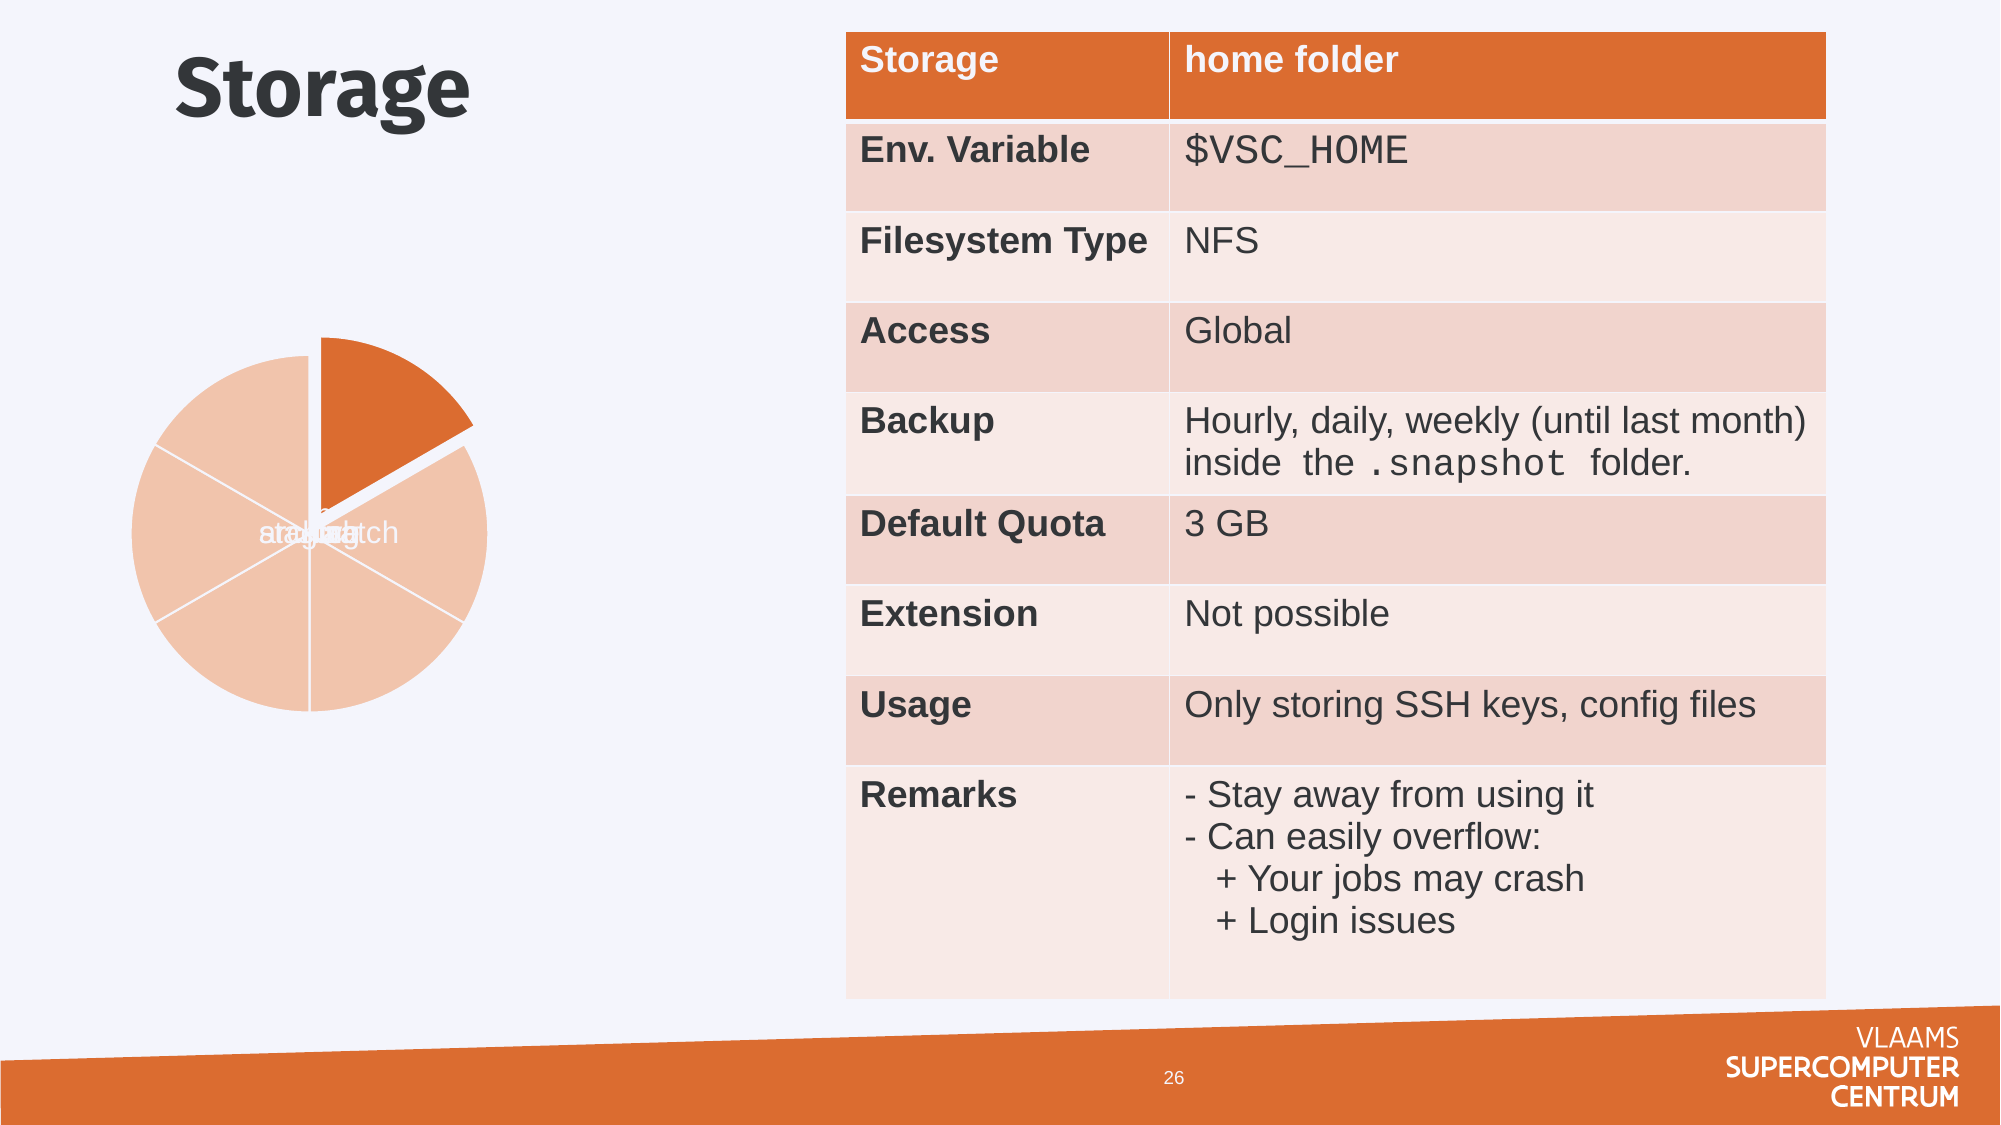

Storage
| Storage | home folder |
| --- | --- |
| Env. Variable | $VSC\_HOME |
| Filesystem Type | NFS |
| Access | Global |
| Backup | Hourly, daily, weekly (until last month) inside the .snapshot folder. |
| Default Quota | 3 GB |
| Extension | Not possible |
| Usage | Only storing SSH keys, config files |
| Remarks | - Stay away from using it - Can easily overflow: + Your jobs may crash + Login issues |
home
data
scratch
node scratch
staging
archive
26